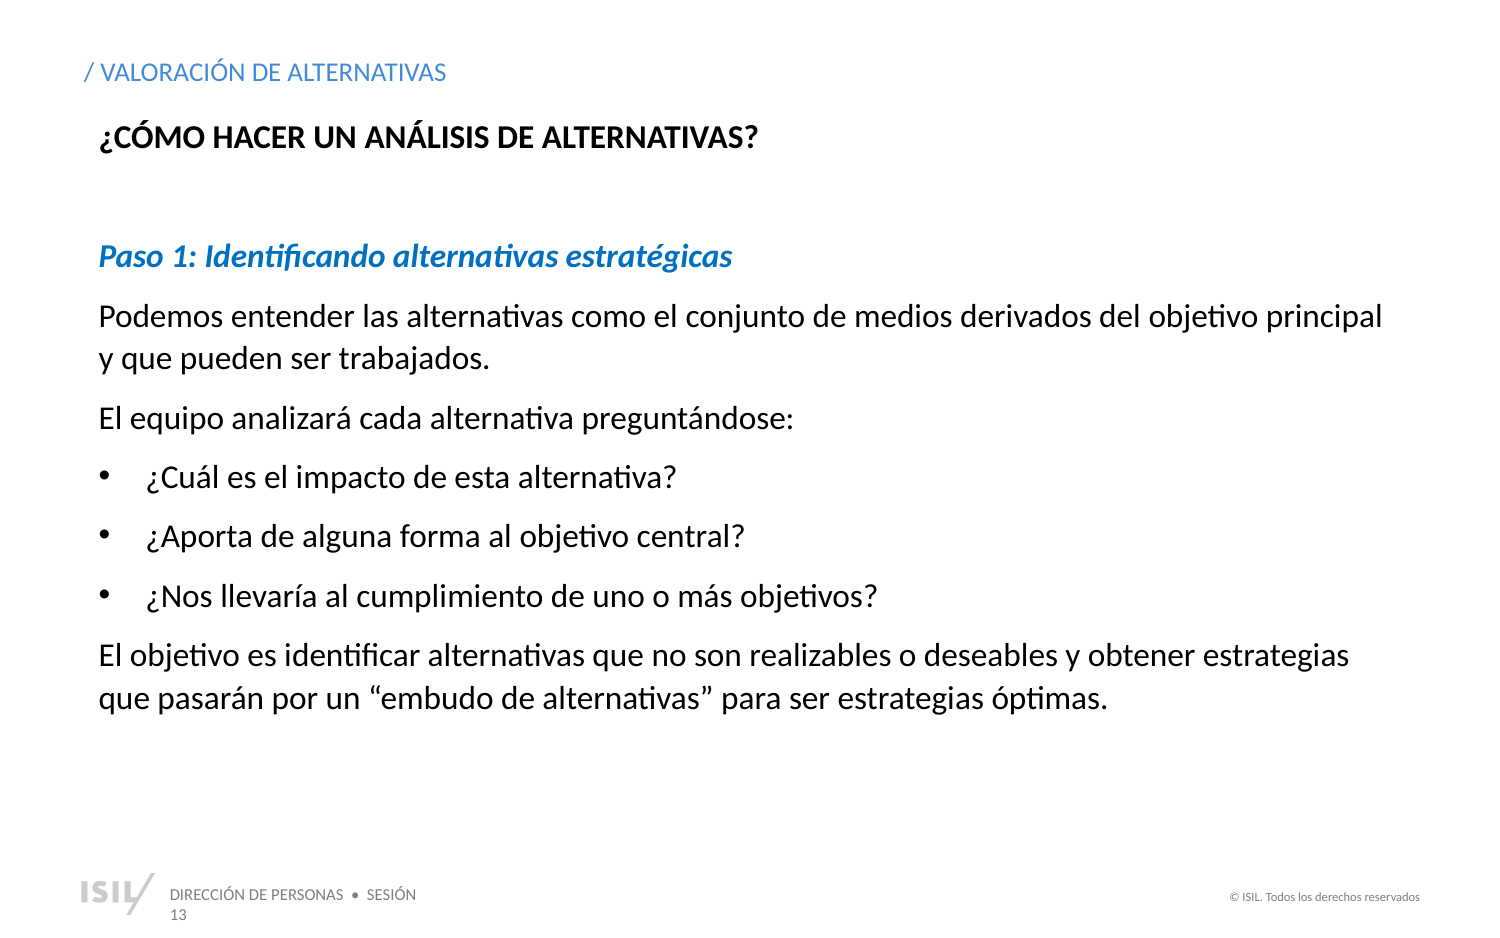

/ VALORACIÓN DE ALTERNATIVAS
¿CÓMO HACER UN ANÁLISIS DE ALTERNATIVAS?

Paso 1: Identificando alternativas estratégicas
Podemos entender las alternativas como el conjunto de medios derivados del objetivo principal y que pueden ser trabajados.
El equipo analizará cada alternativa preguntándose:
¿Cuál es el impacto de esta alternativa?
¿Aporta de alguna forma al objetivo central?
¿Nos llevaría al cumplimiento de uno o más objetivos?
El objetivo es identificar alternativas que no son realizables o deseables y obtener estrategias que pasarán por un “embudo de alternativas” para ser estrategias óptimas.